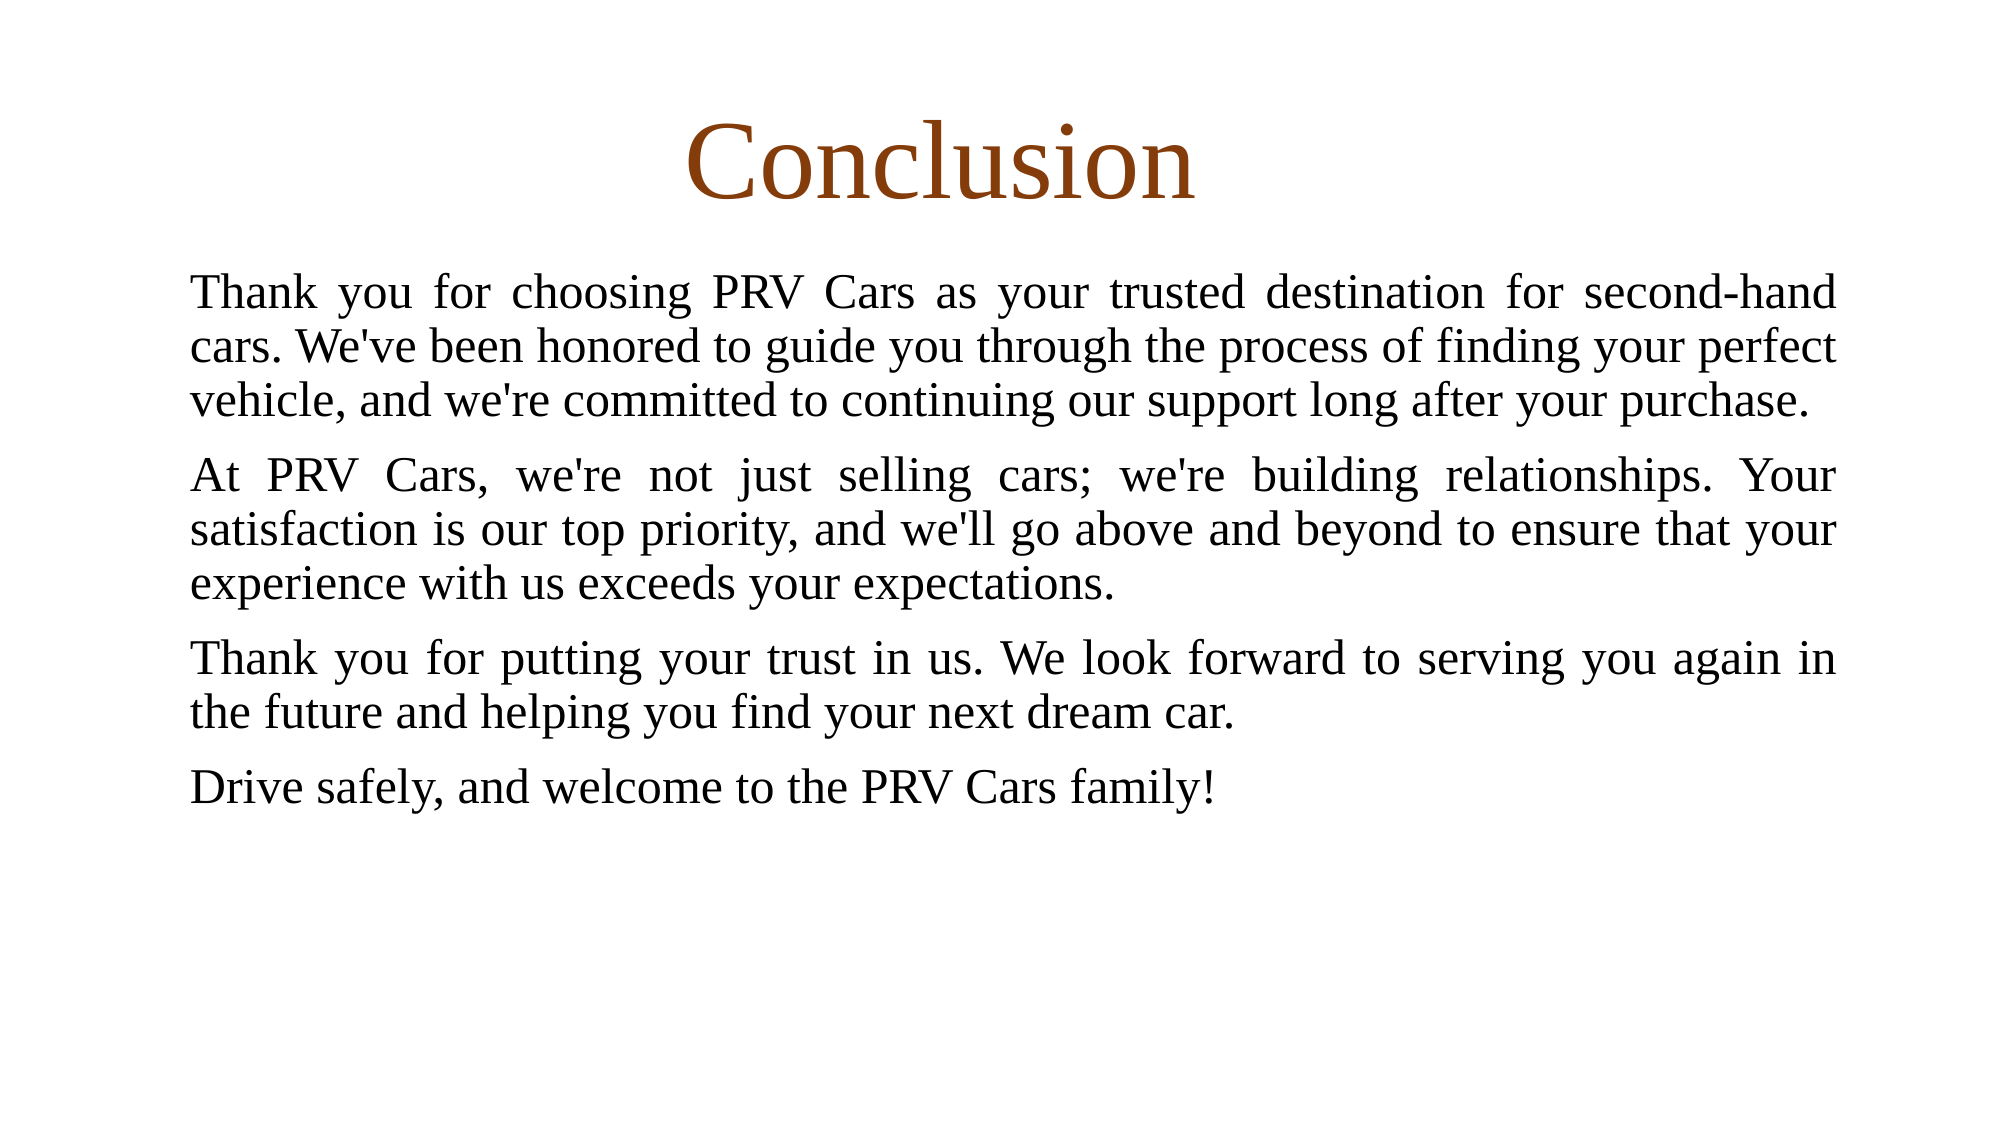

# Conclusion
Thank you for choosing PRV Cars as your trusted destination for second-hand cars. We've been honored to guide you through the process of finding your perfect vehicle, and we're committed to continuing our support long after your purchase.
At PRV Cars, we're not just selling cars; we're building relationships. Your satisfaction is our top priority, and we'll go above and beyond to ensure that your experience with us exceeds your expectations.
Thank you for putting your trust in us. We look forward to serving you again in the future and helping you find your next dream car.
Drive safely, and welcome to the PRV Cars family!